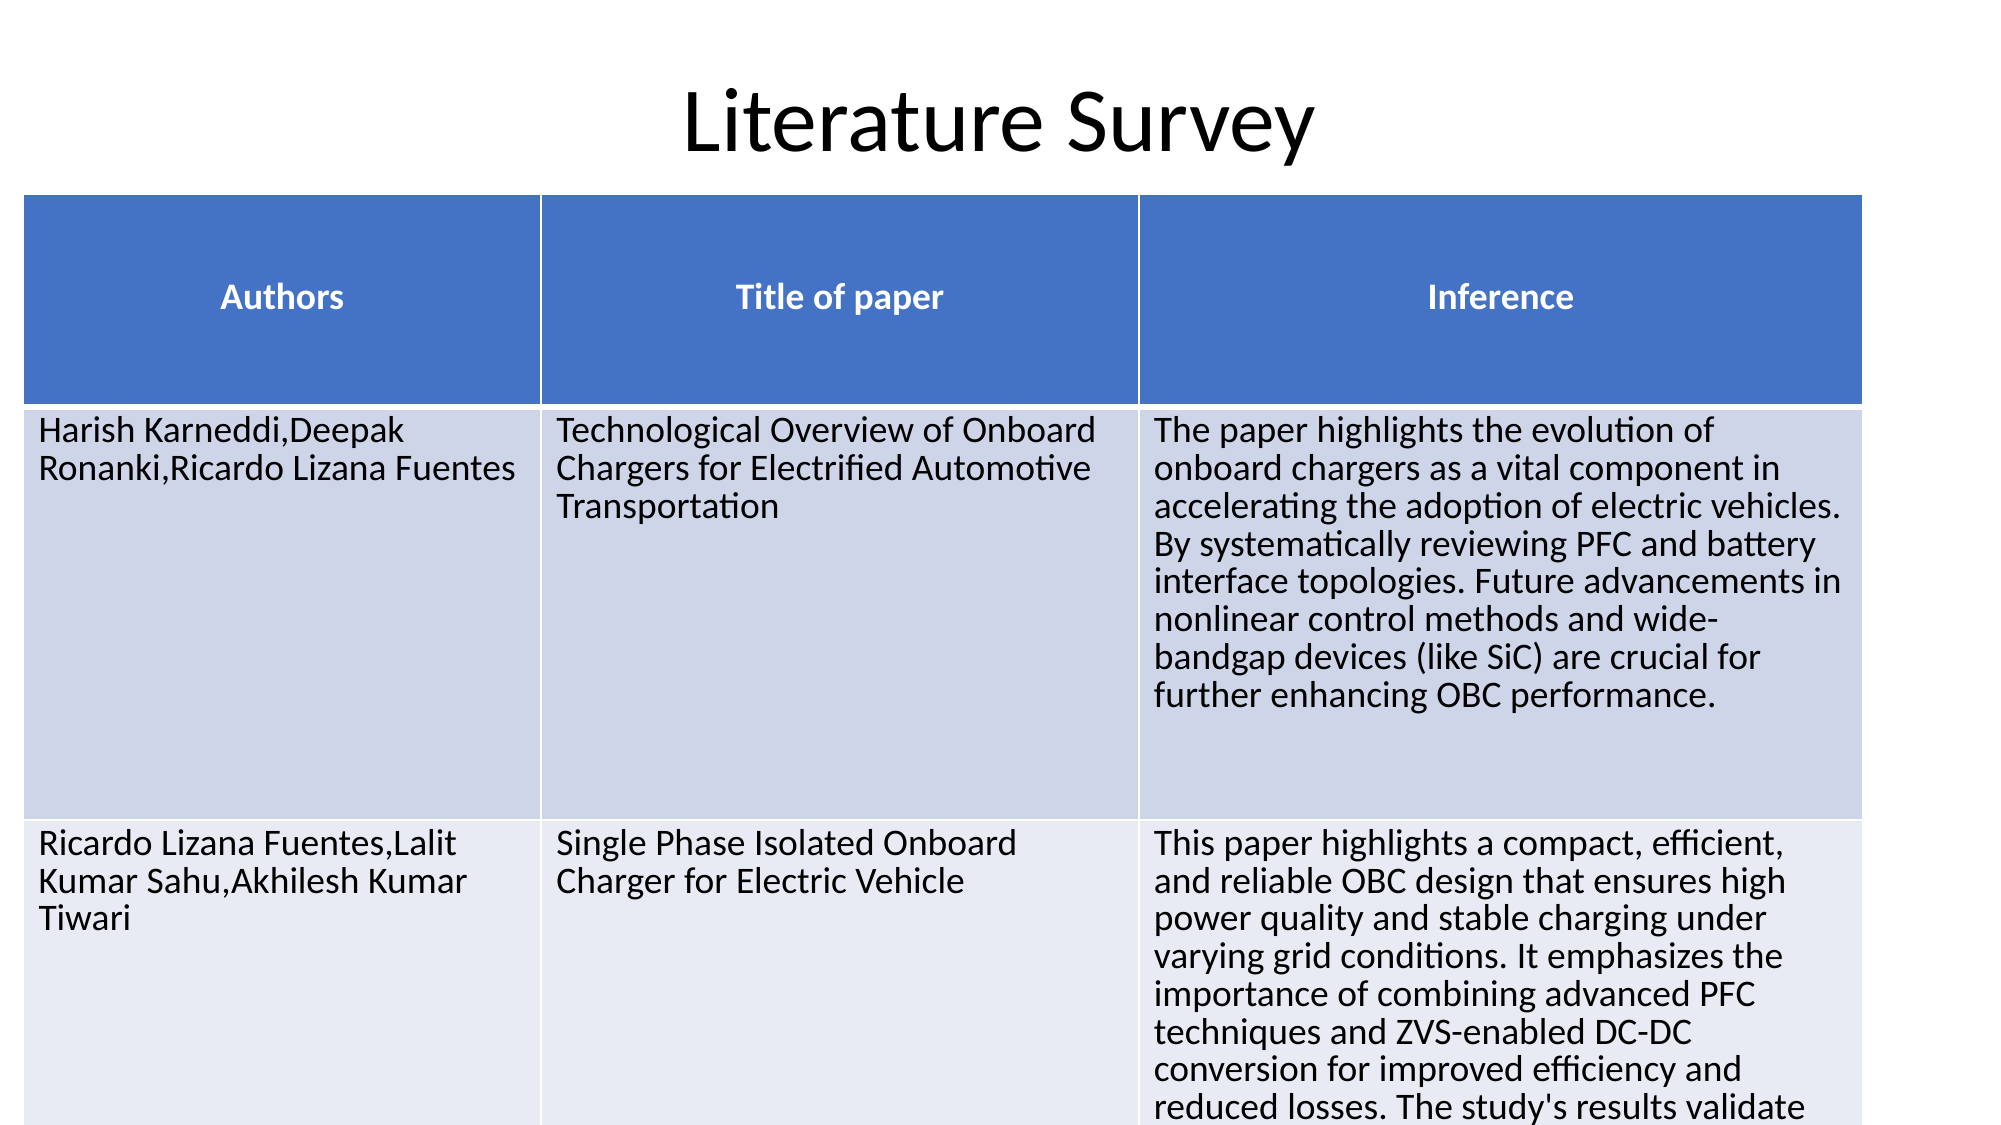

# Literature Survey
| Authors | Title of paper | Inference |
| --- | --- | --- |
| Harish Karneddi,Deepak Ronanki,Ricardo Lizana Fuentes | Technological Overview of Onboard Chargers for Electrified Automotive Transportation | The paper highlights the evolution of onboard chargers as a vital component in accelerating the adoption of electric vehicles. By systematically reviewing PFC and battery interface topologies. Future advancements in nonlinear control methods and wide-bandgap devices (like SiC) are crucial for further enhancing OBC performance. |
| Ricardo Lizana Fuentes,Lalit Kumar Sahu,Akhilesh Kumar Tiwari | Single Phase Isolated Onboard Charger for Electric Vehicle | This paper highlights a compact, efficient, and reliable OBC design that ensures high power quality and stable charging under varying grid conditions. It emphasizes the importance of combining advanced PFC techniques and ZVS-enabled DC-DC conversion for improved efficiency and reduced losses. The study's results validate the suitability of the proposed OBC for practical EV applications. |